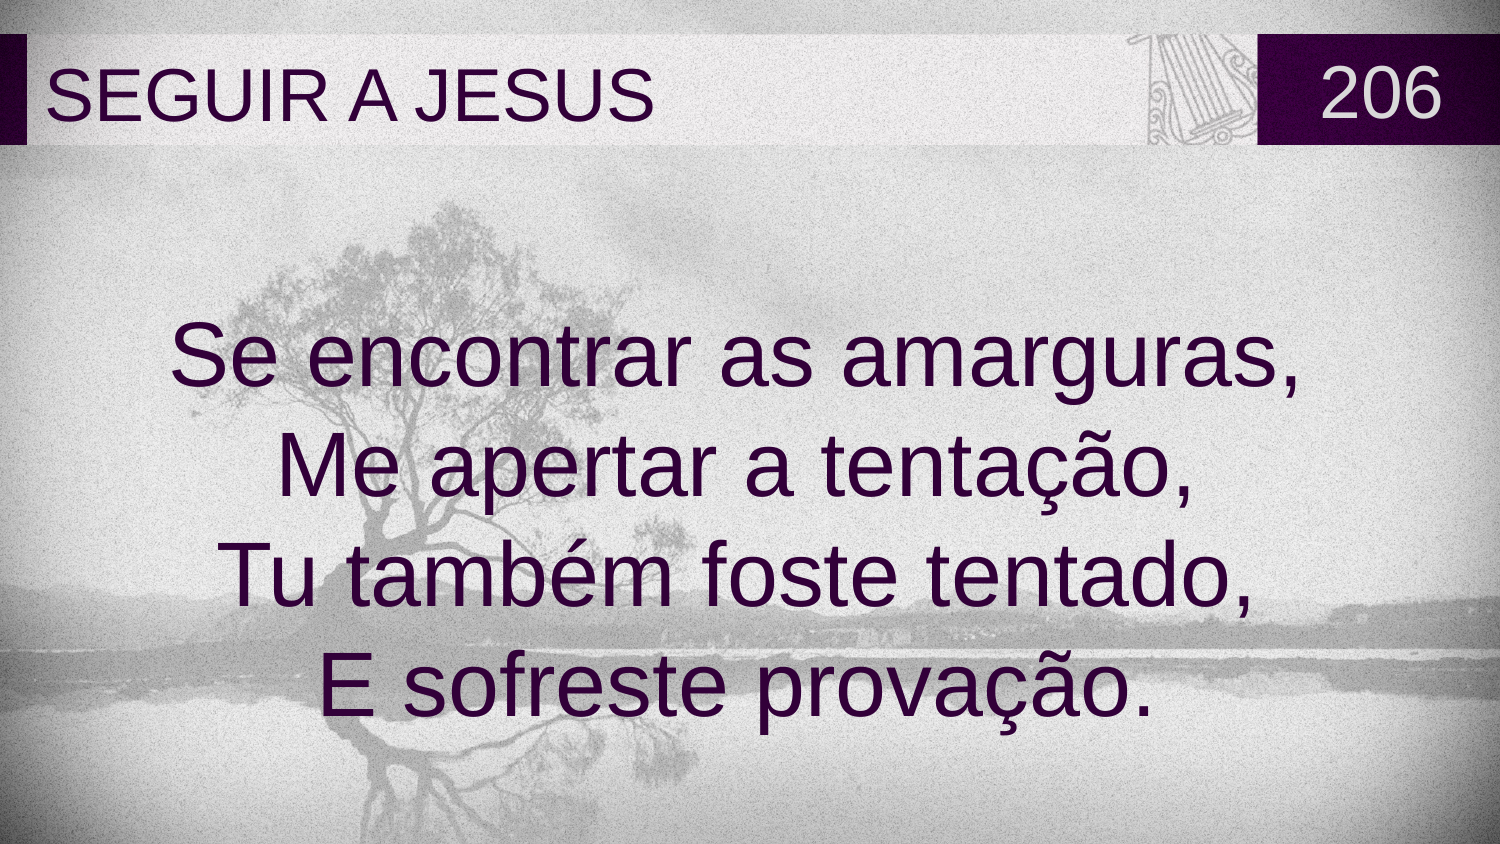

# SEGUIR A JESUS
206
Se encontrar as amarguras,
Me apertar a tentação,
Tu também foste tentado,
E sofreste provação.